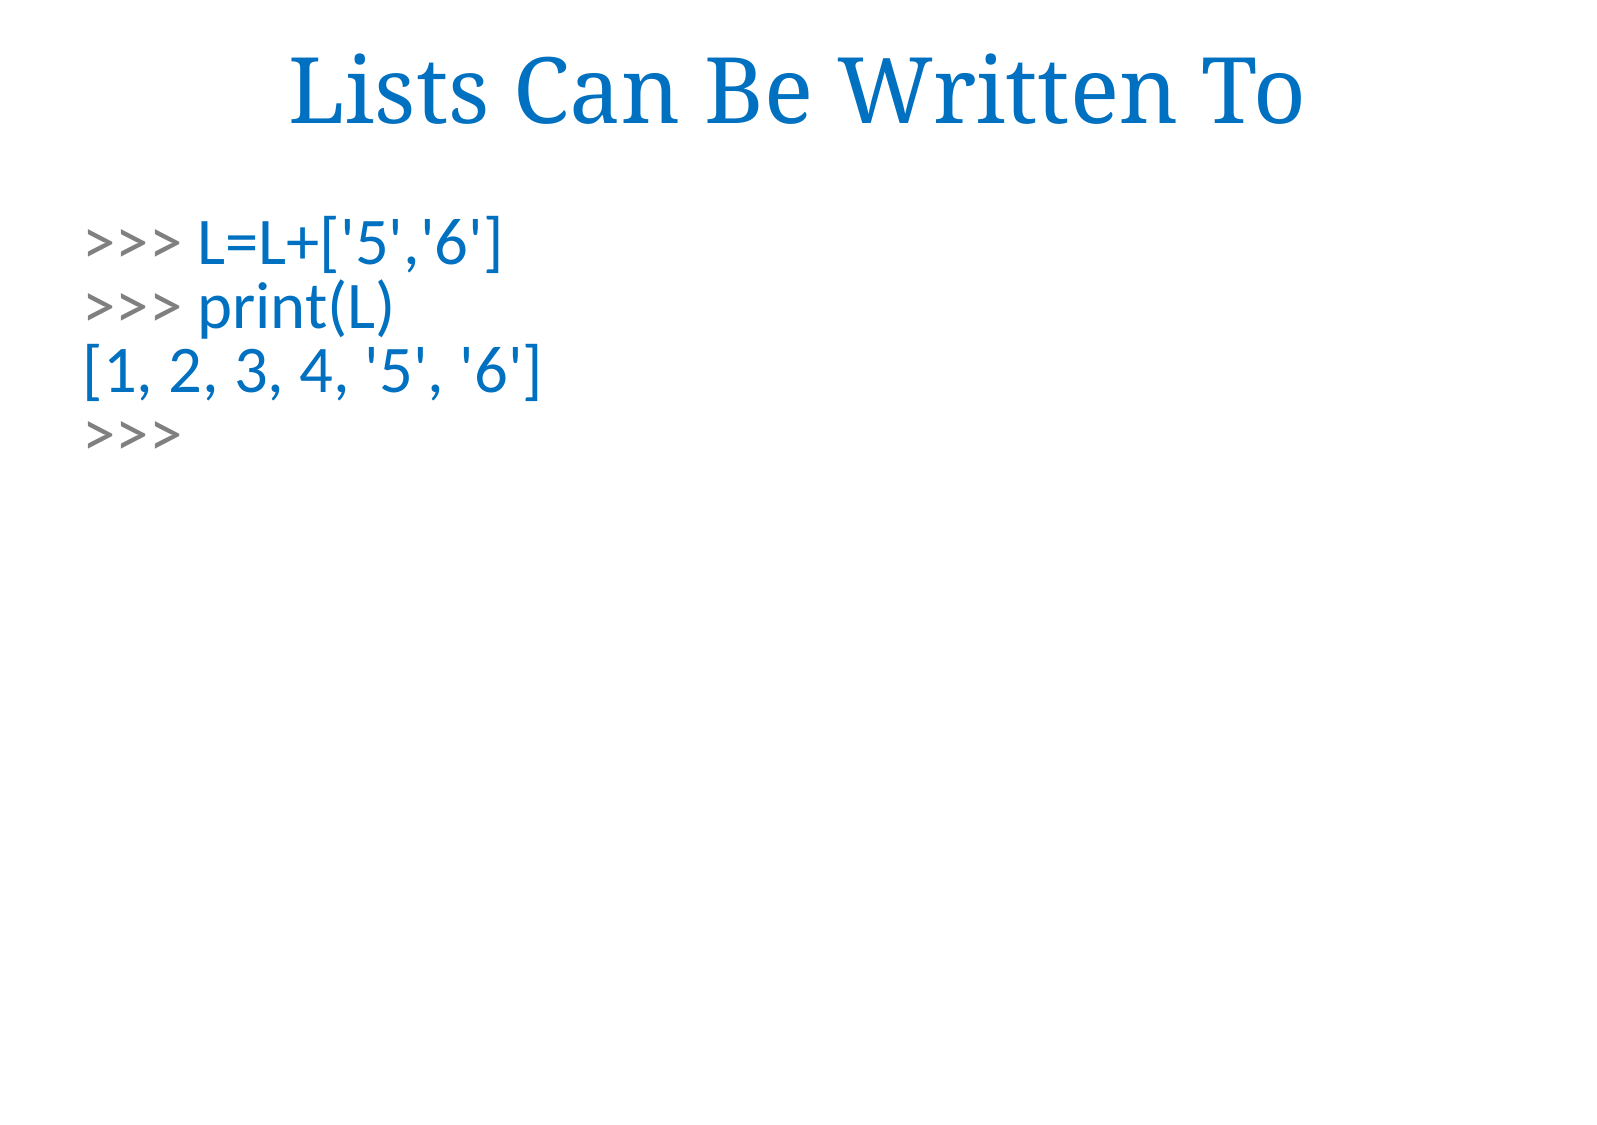

# Lists Can Be Written To
>>> L=L+['5','6']
>>> print(L)
[1, 2, 3, 4, '5', '6']
>>>]='X'
>>> print(L)
[1, 'X', 3, 4, '5', '6']
>>> T[1]='X'
'tuple' object does not support item assignment